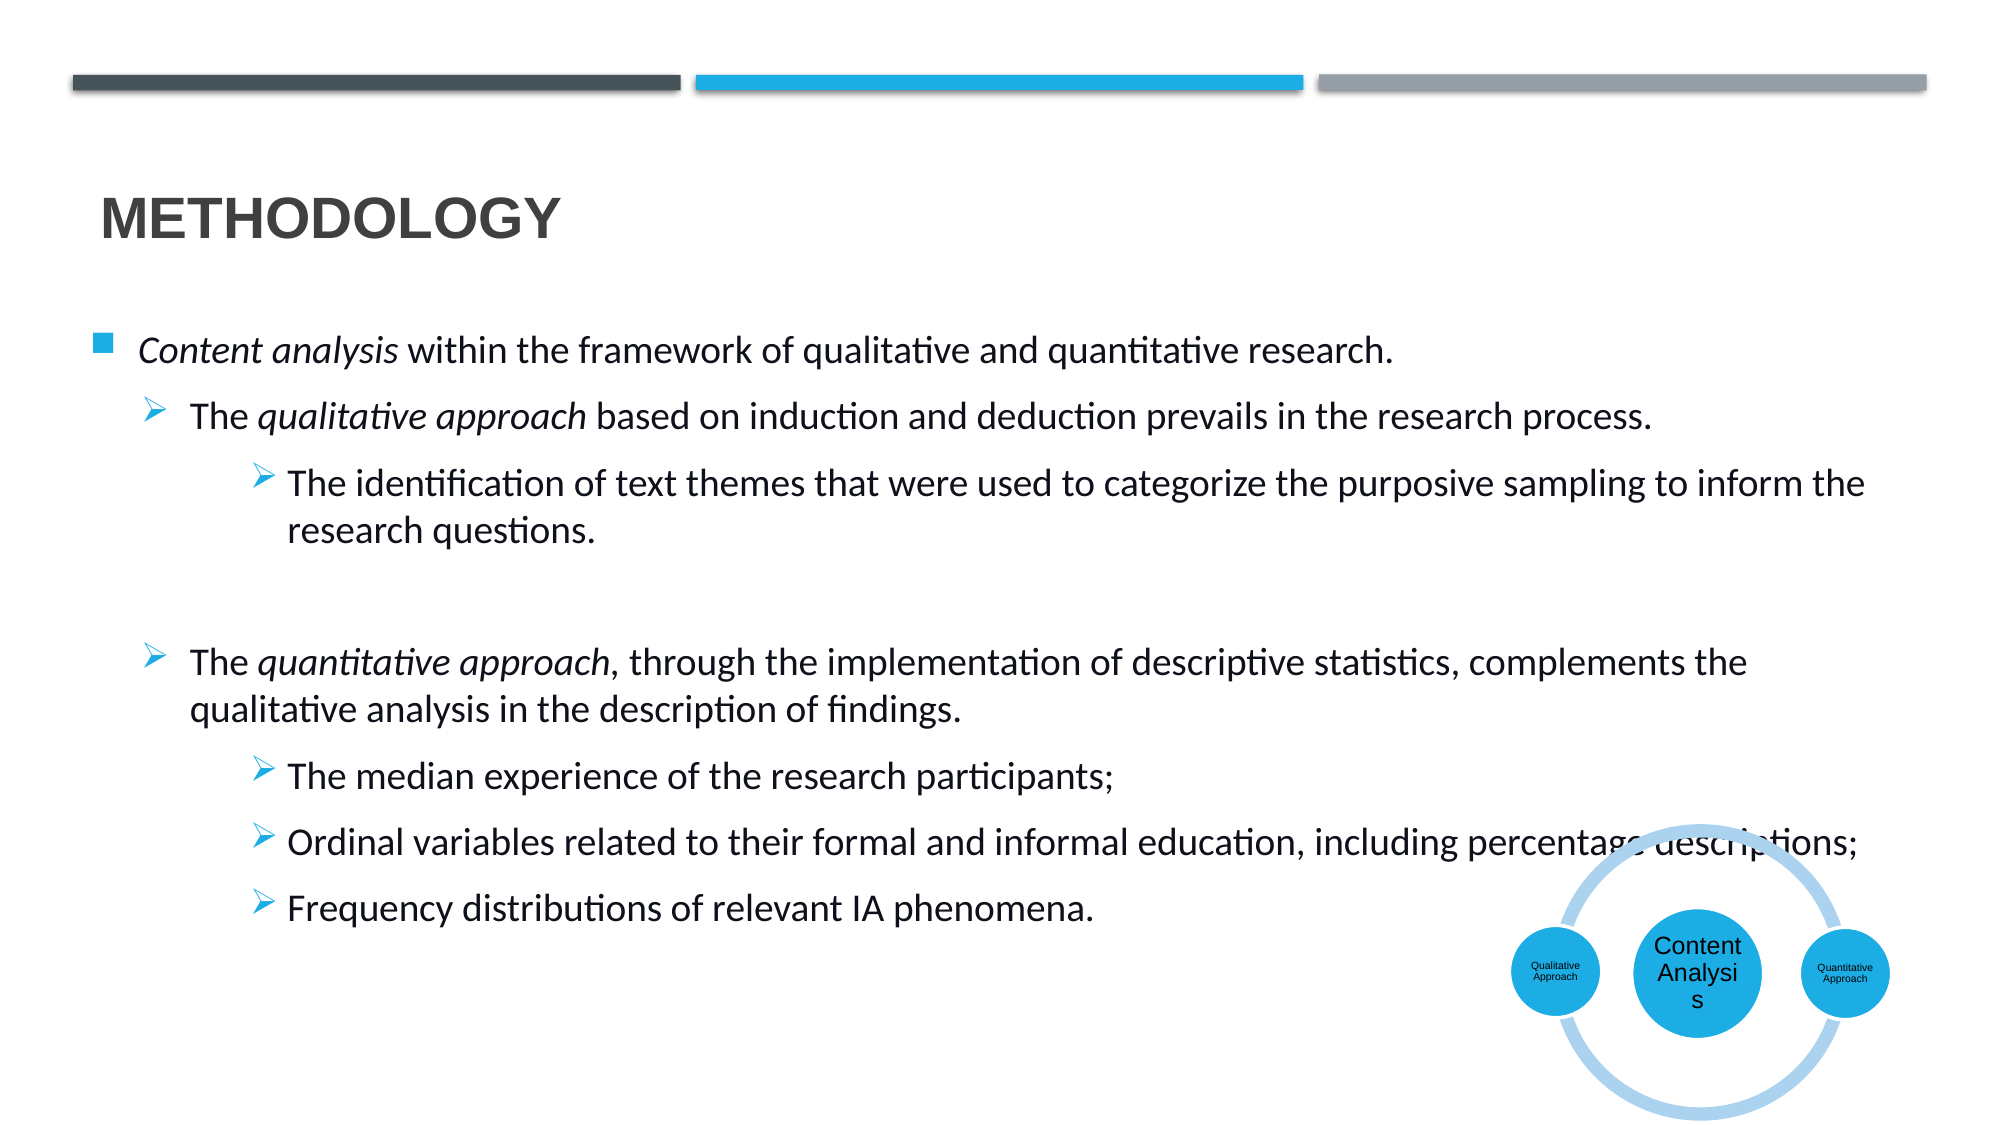

# Methodology
Content analysis within the framework of qualitative and quantitative research.
The qualitative approach based on induction and deduction prevails in the research process.
The identification of text themes that were used to categorize the purposive sampling to inform the research questions.

The quantitative approach, through the implementation of descriptive statistics, complements the qualitative analysis in the description of findings.
The median experience of the research participants;
Ordinal variables related to their formal and informal education, including percentage descriptions;
Frequency distributions of relevant IA phenomena.

Content Analysis
Qualitative Approach
Quantitative Approach